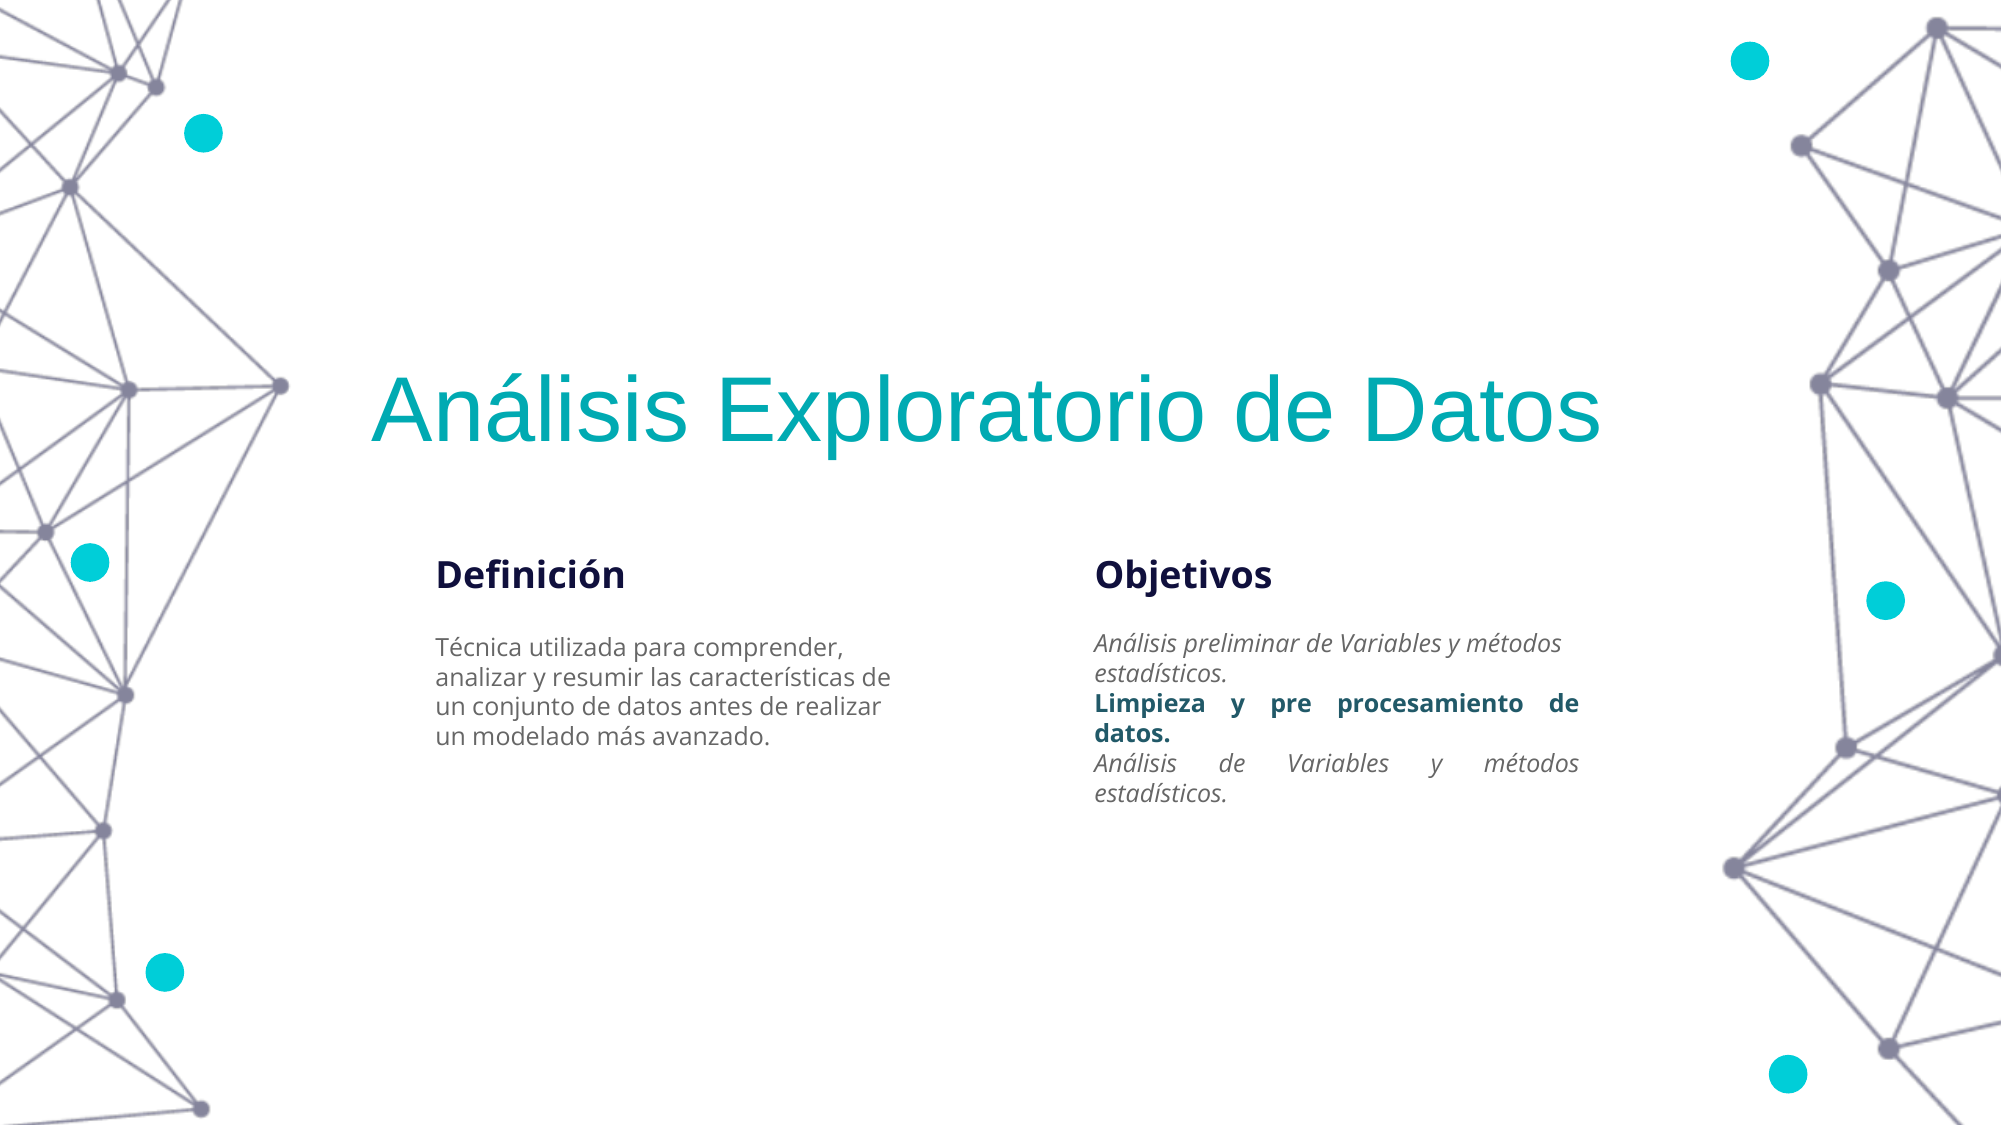

Análisis Exploratorio de Datos
Objetivos
Definición
Análisis preliminar de Variables y métodos estadísticos.
Limpieza y pre procesamiento de datos.
Análisis de Variables y métodos estadísticos.

Técnica utilizada para comprender, analizar y resumir las características de un conjunto de datos antes de realizar un modelado más avanzado.